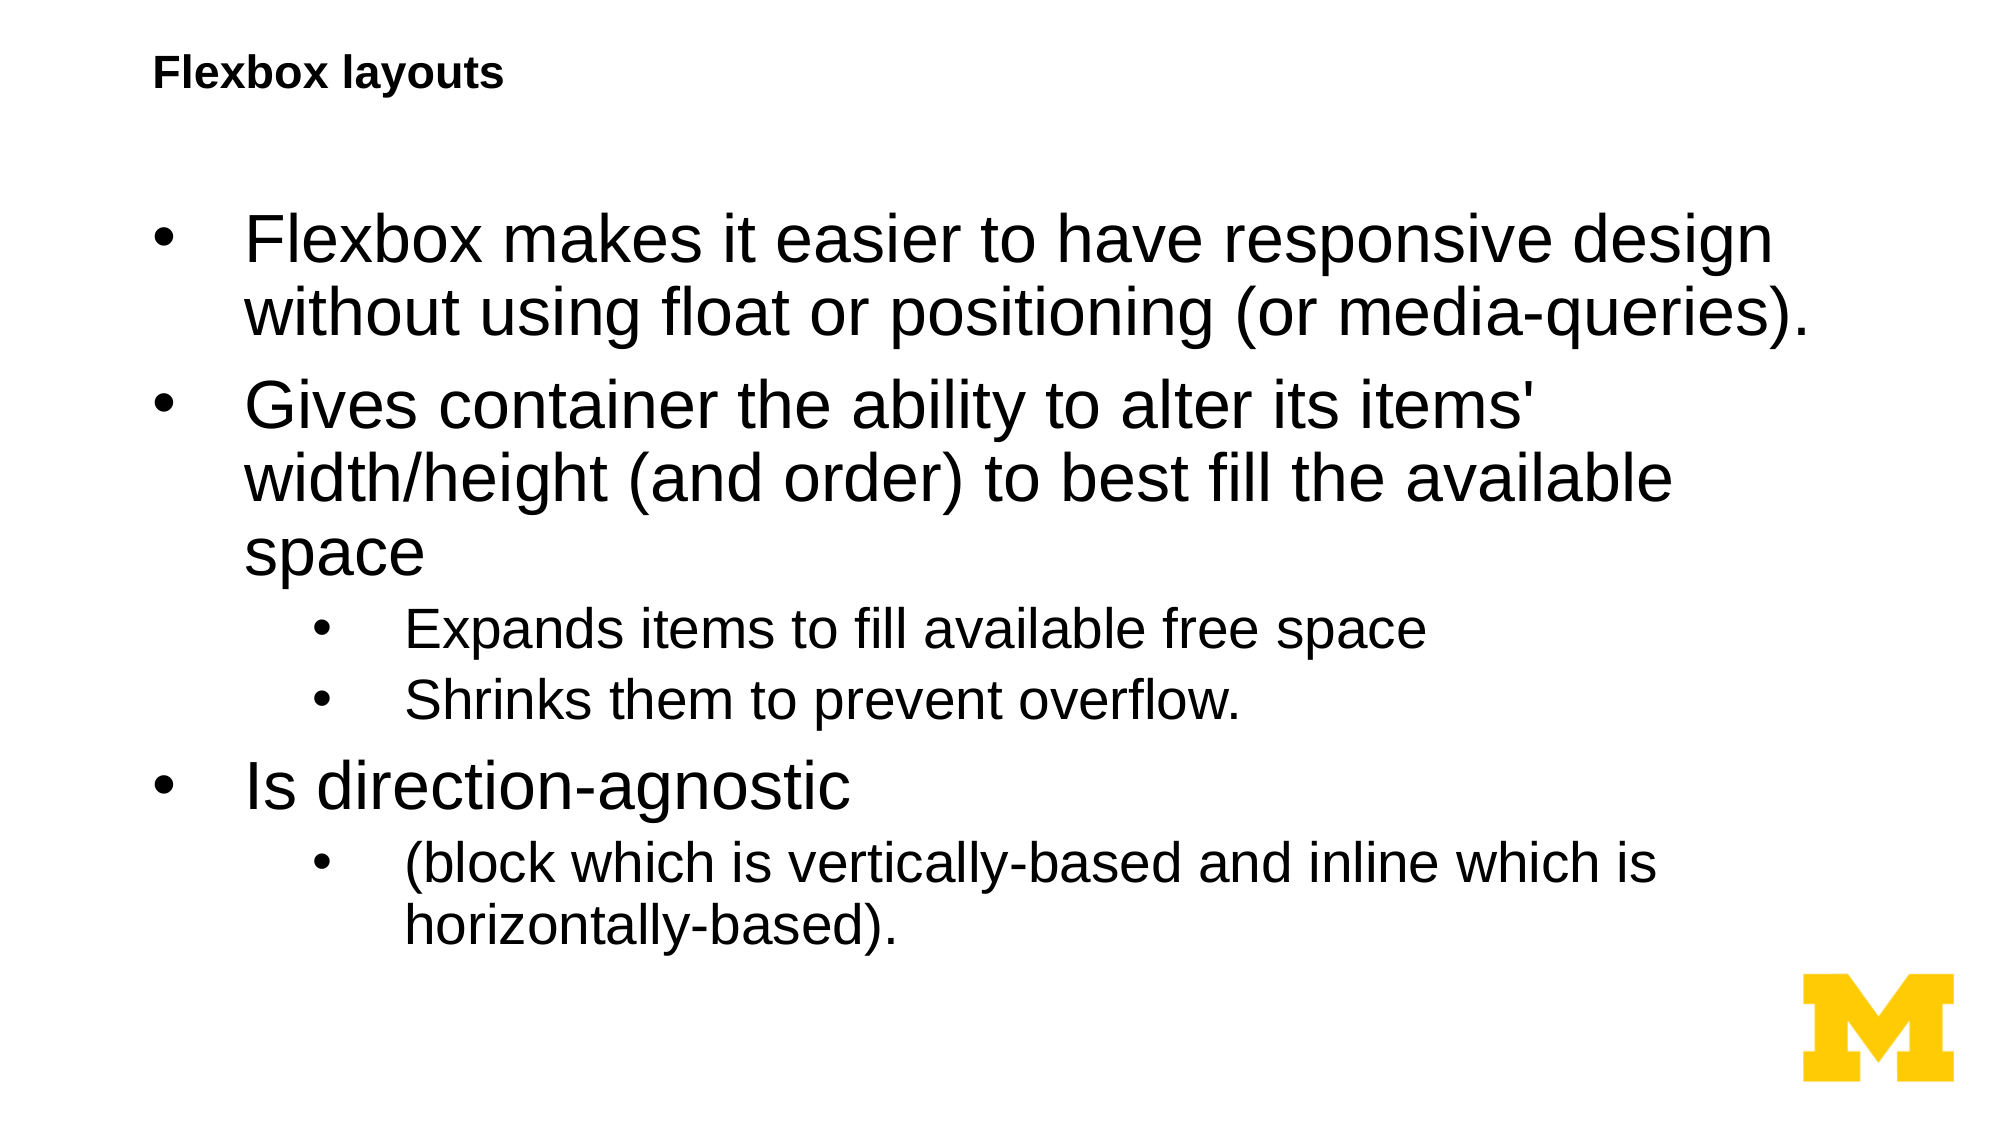

# Flexbox layouts
Flexbox makes it easier to have responsive design without using float or positioning (or media-queries).
Gives container the ability to alter its items' width/height (and order) to best fill the available space
Expands items to fill available free space
Shrinks them to prevent overflow.
Is direction-agnostic
(block which is vertically-based and inline which is horizontally-based).